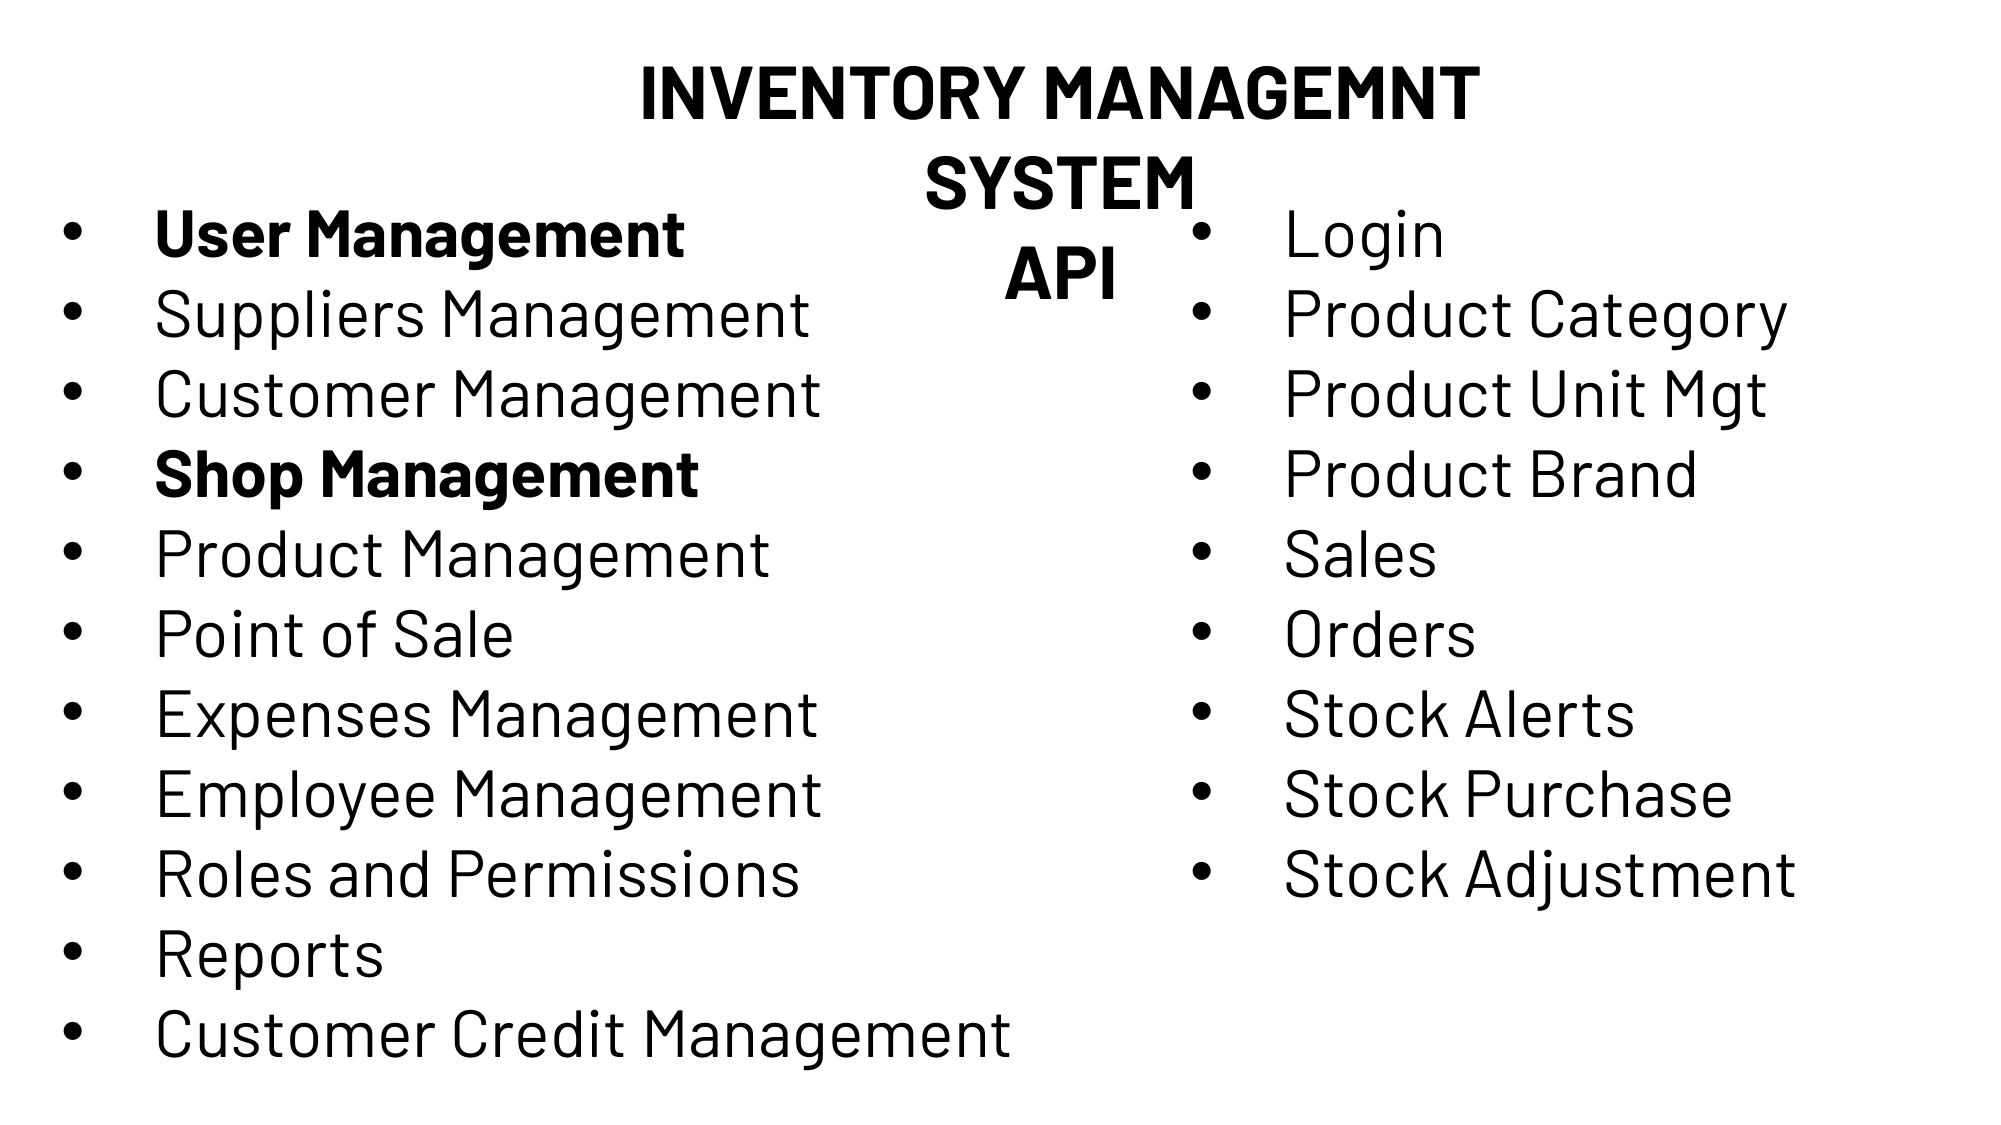

INVENTORY MANAGEMNT SYSTEM
API
User Management
Suppliers Management
Customer Management
Shop Management
Product Management
Point of Sale
Expenses Management
Employee Management
Roles and Permissions
Reports
Customer Credit Management
Login
Product Category
Product Unit Mgt
Product Brand
Sales
Orders
Stock Alerts
Stock Purchase
Stock Adjustment